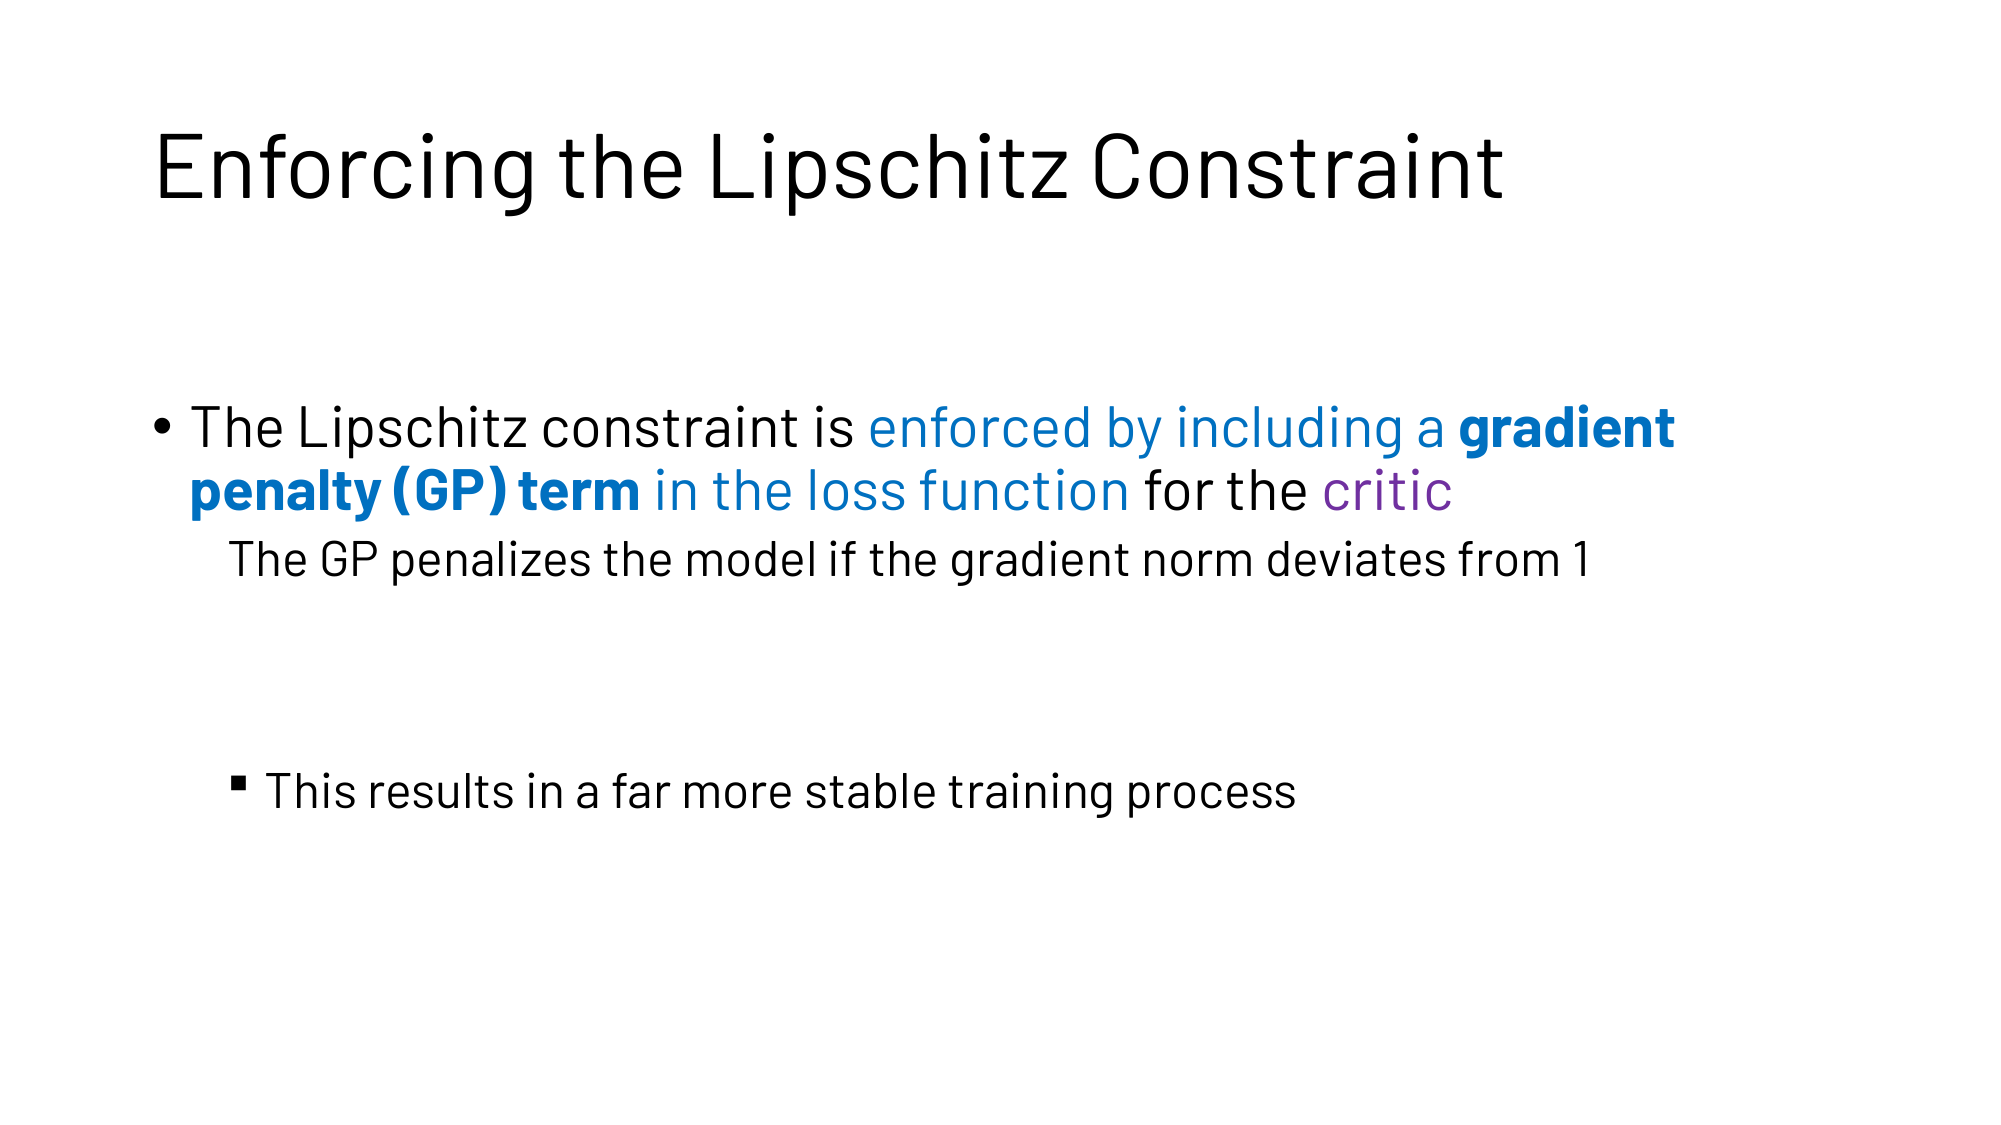

# Enforcing the Lipschitz Constraint

The Lipschitz constraint is enforced by including a gradient penalty (GP) term in the loss function for the critic
The GP penalizes the model if the gradient norm deviates from 1

This results in a far more stable training process